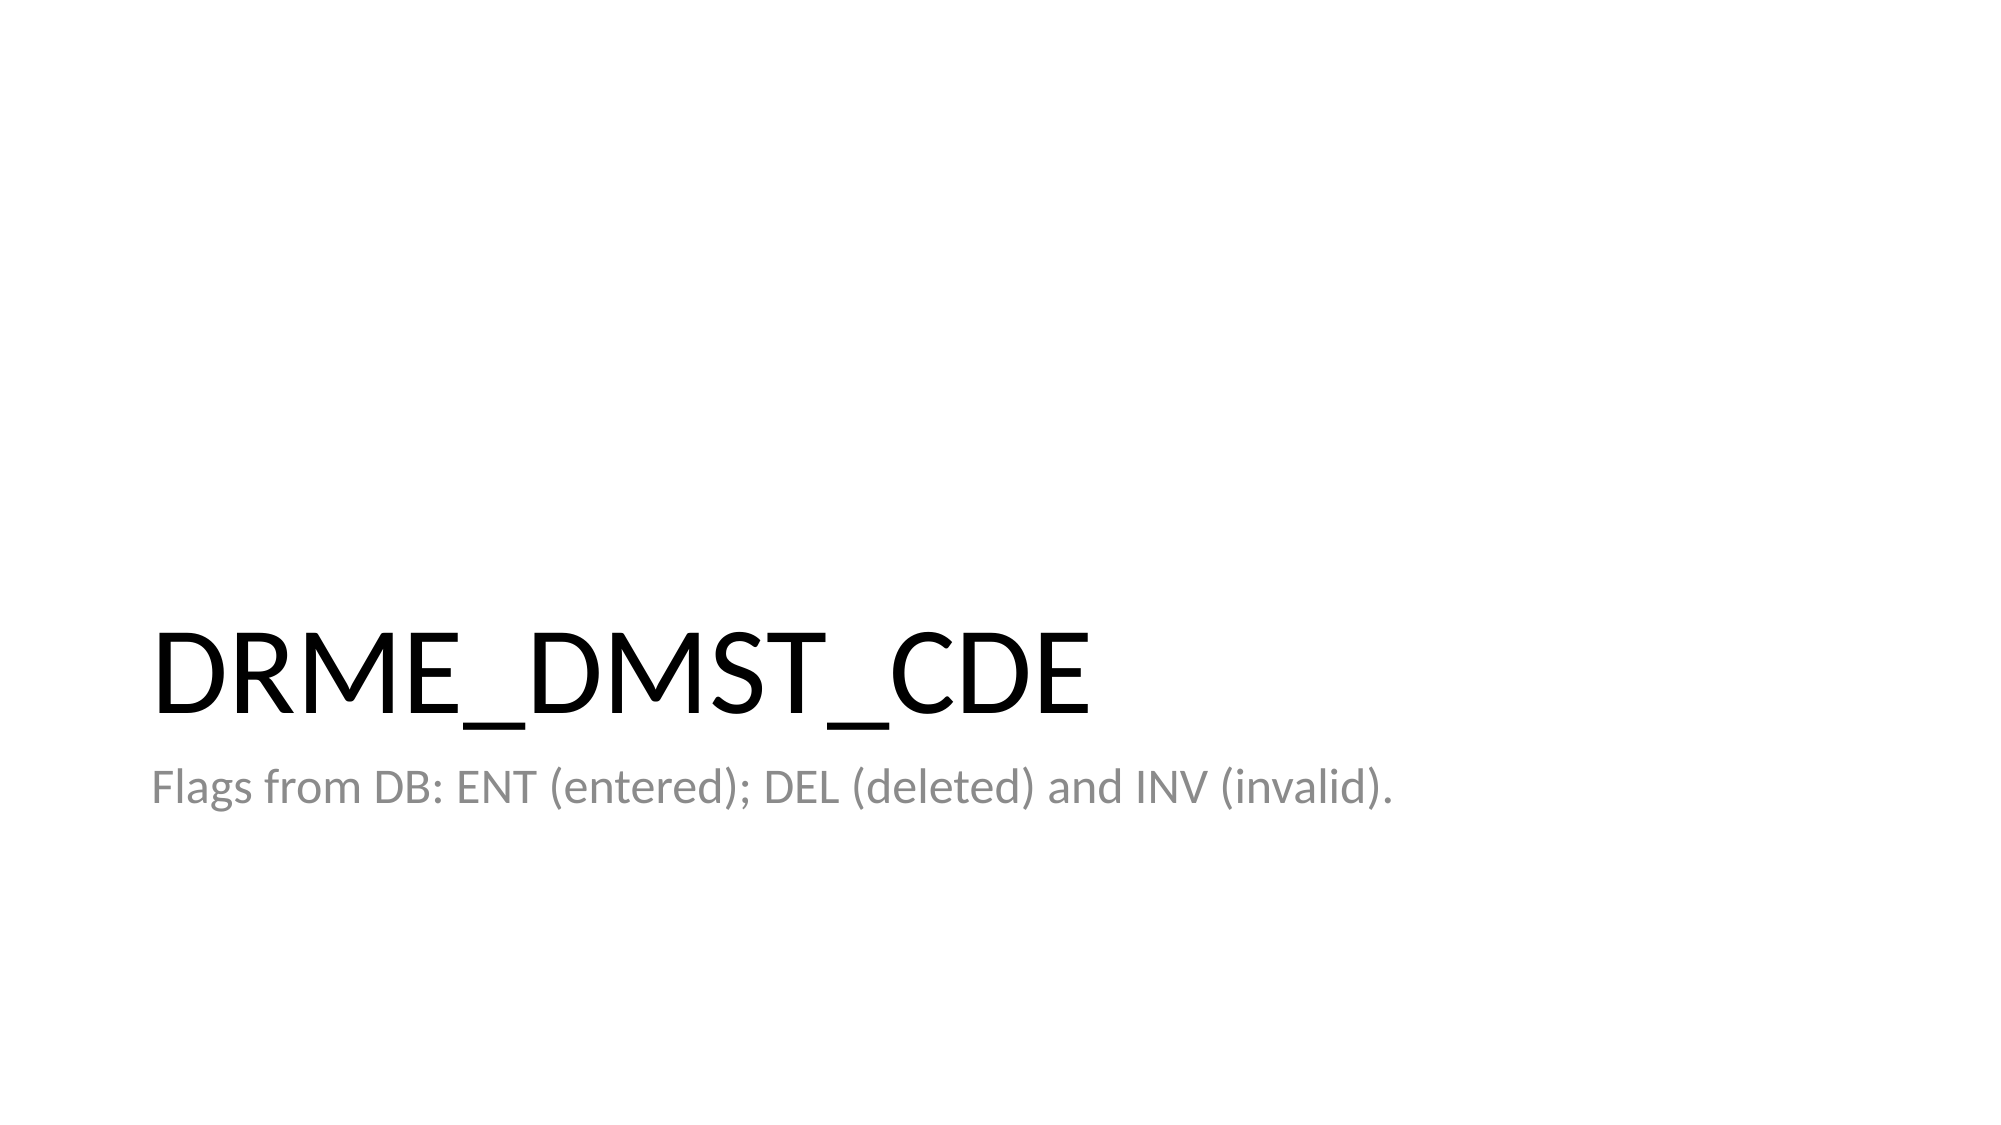

# DRME_DMST_CDE
Flags from DB: ENT (entered); DEL (deleted) and INV (invalid).